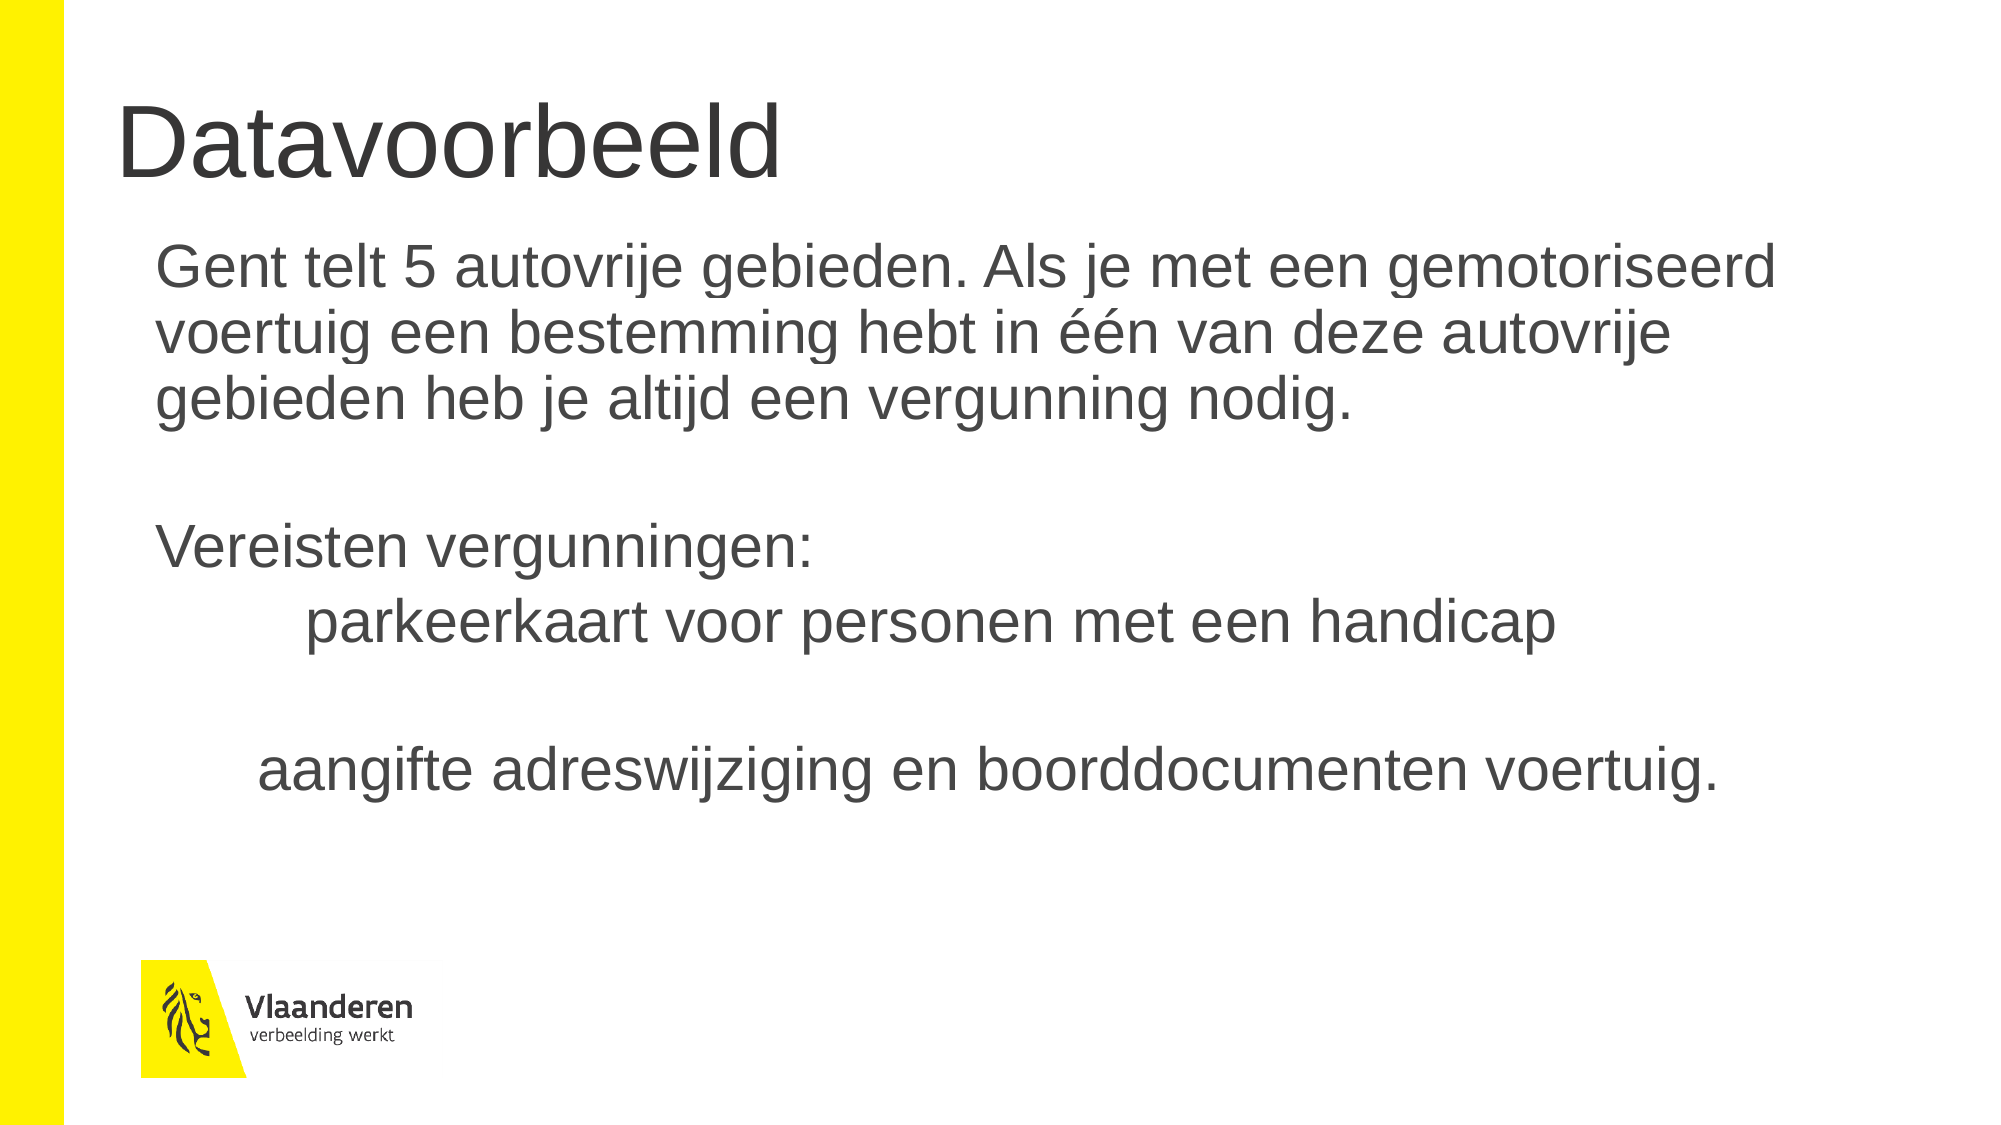

# Datavoorbeeld
Gent telt 5 autovrije gebieden. Als je met een gemotoriseerd voertuig een bestemming hebt in één van deze autovrije gebieden heb je altijd een vergunning nodig.

Vereisten vergunningen:
	parkeerkaart voor personen met een handicap

      aangifte adreswijziging en boorddocumenten voertuig.